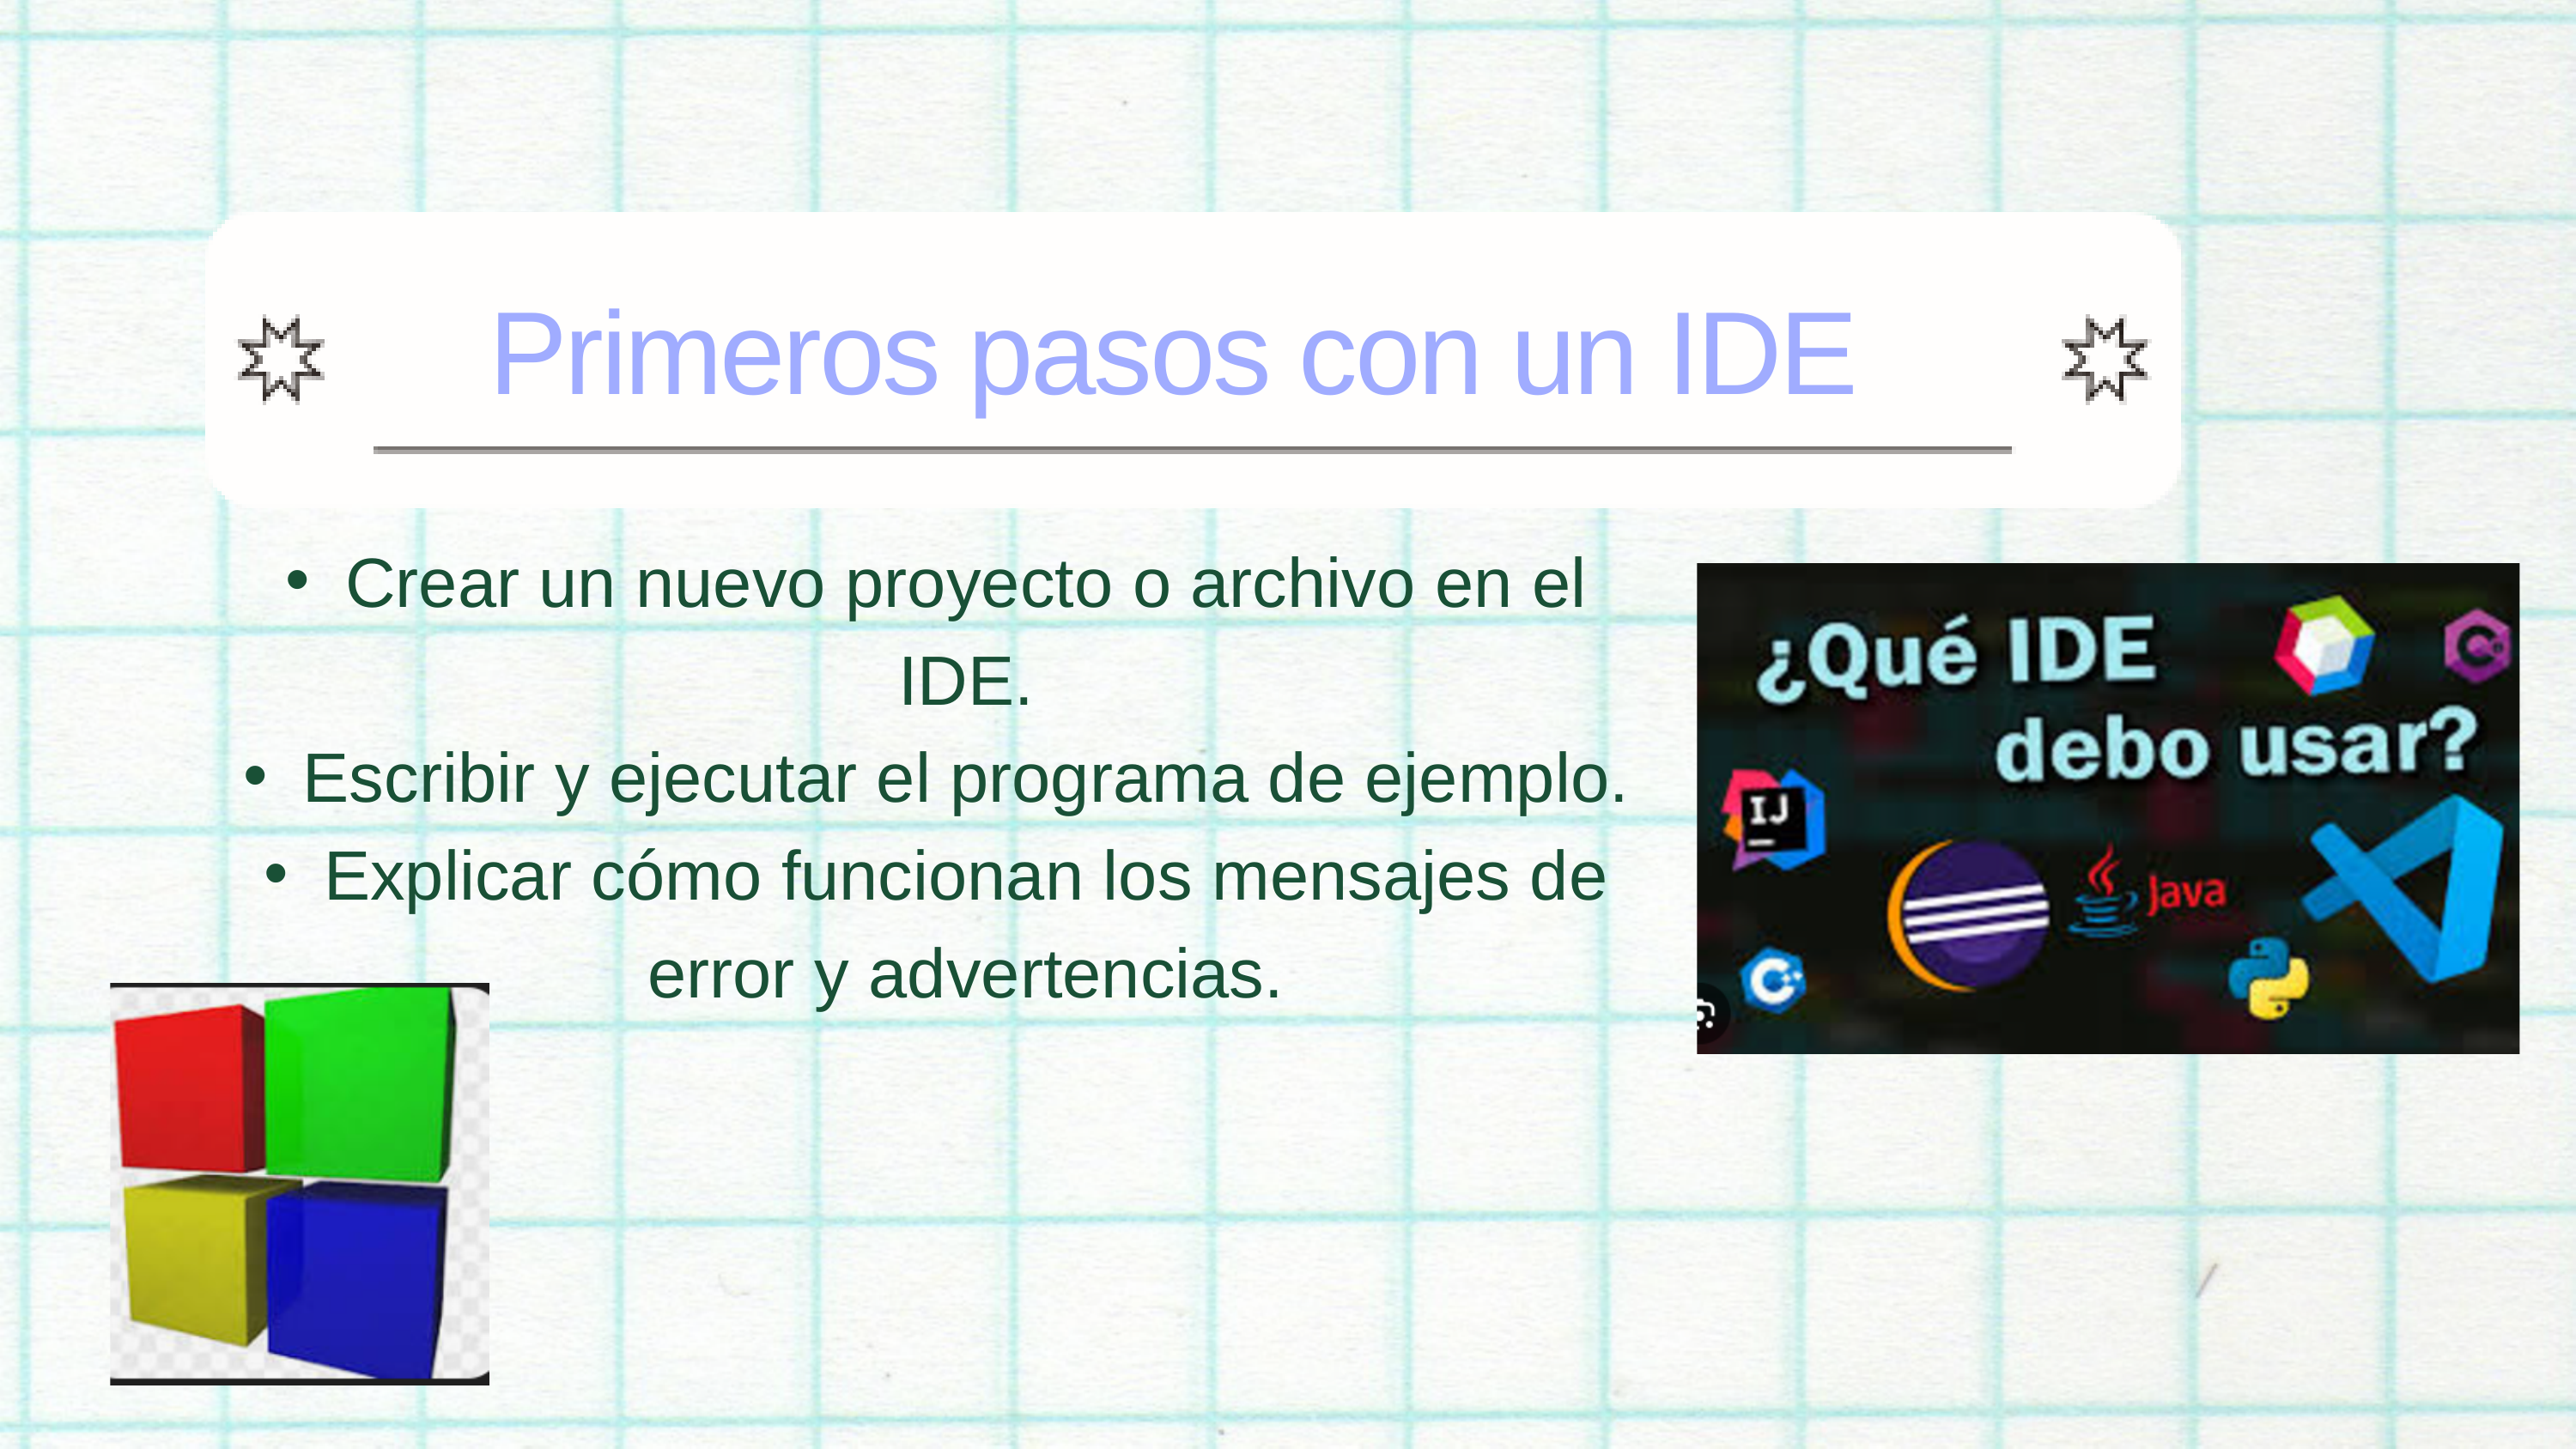

Primeros pasos con un IDE
Crear un nuevo proyecto o archivo en el IDE.
Escribir y ejecutar el programa de ejemplo.
Explicar cómo funcionan los mensajes de error y advertencias.